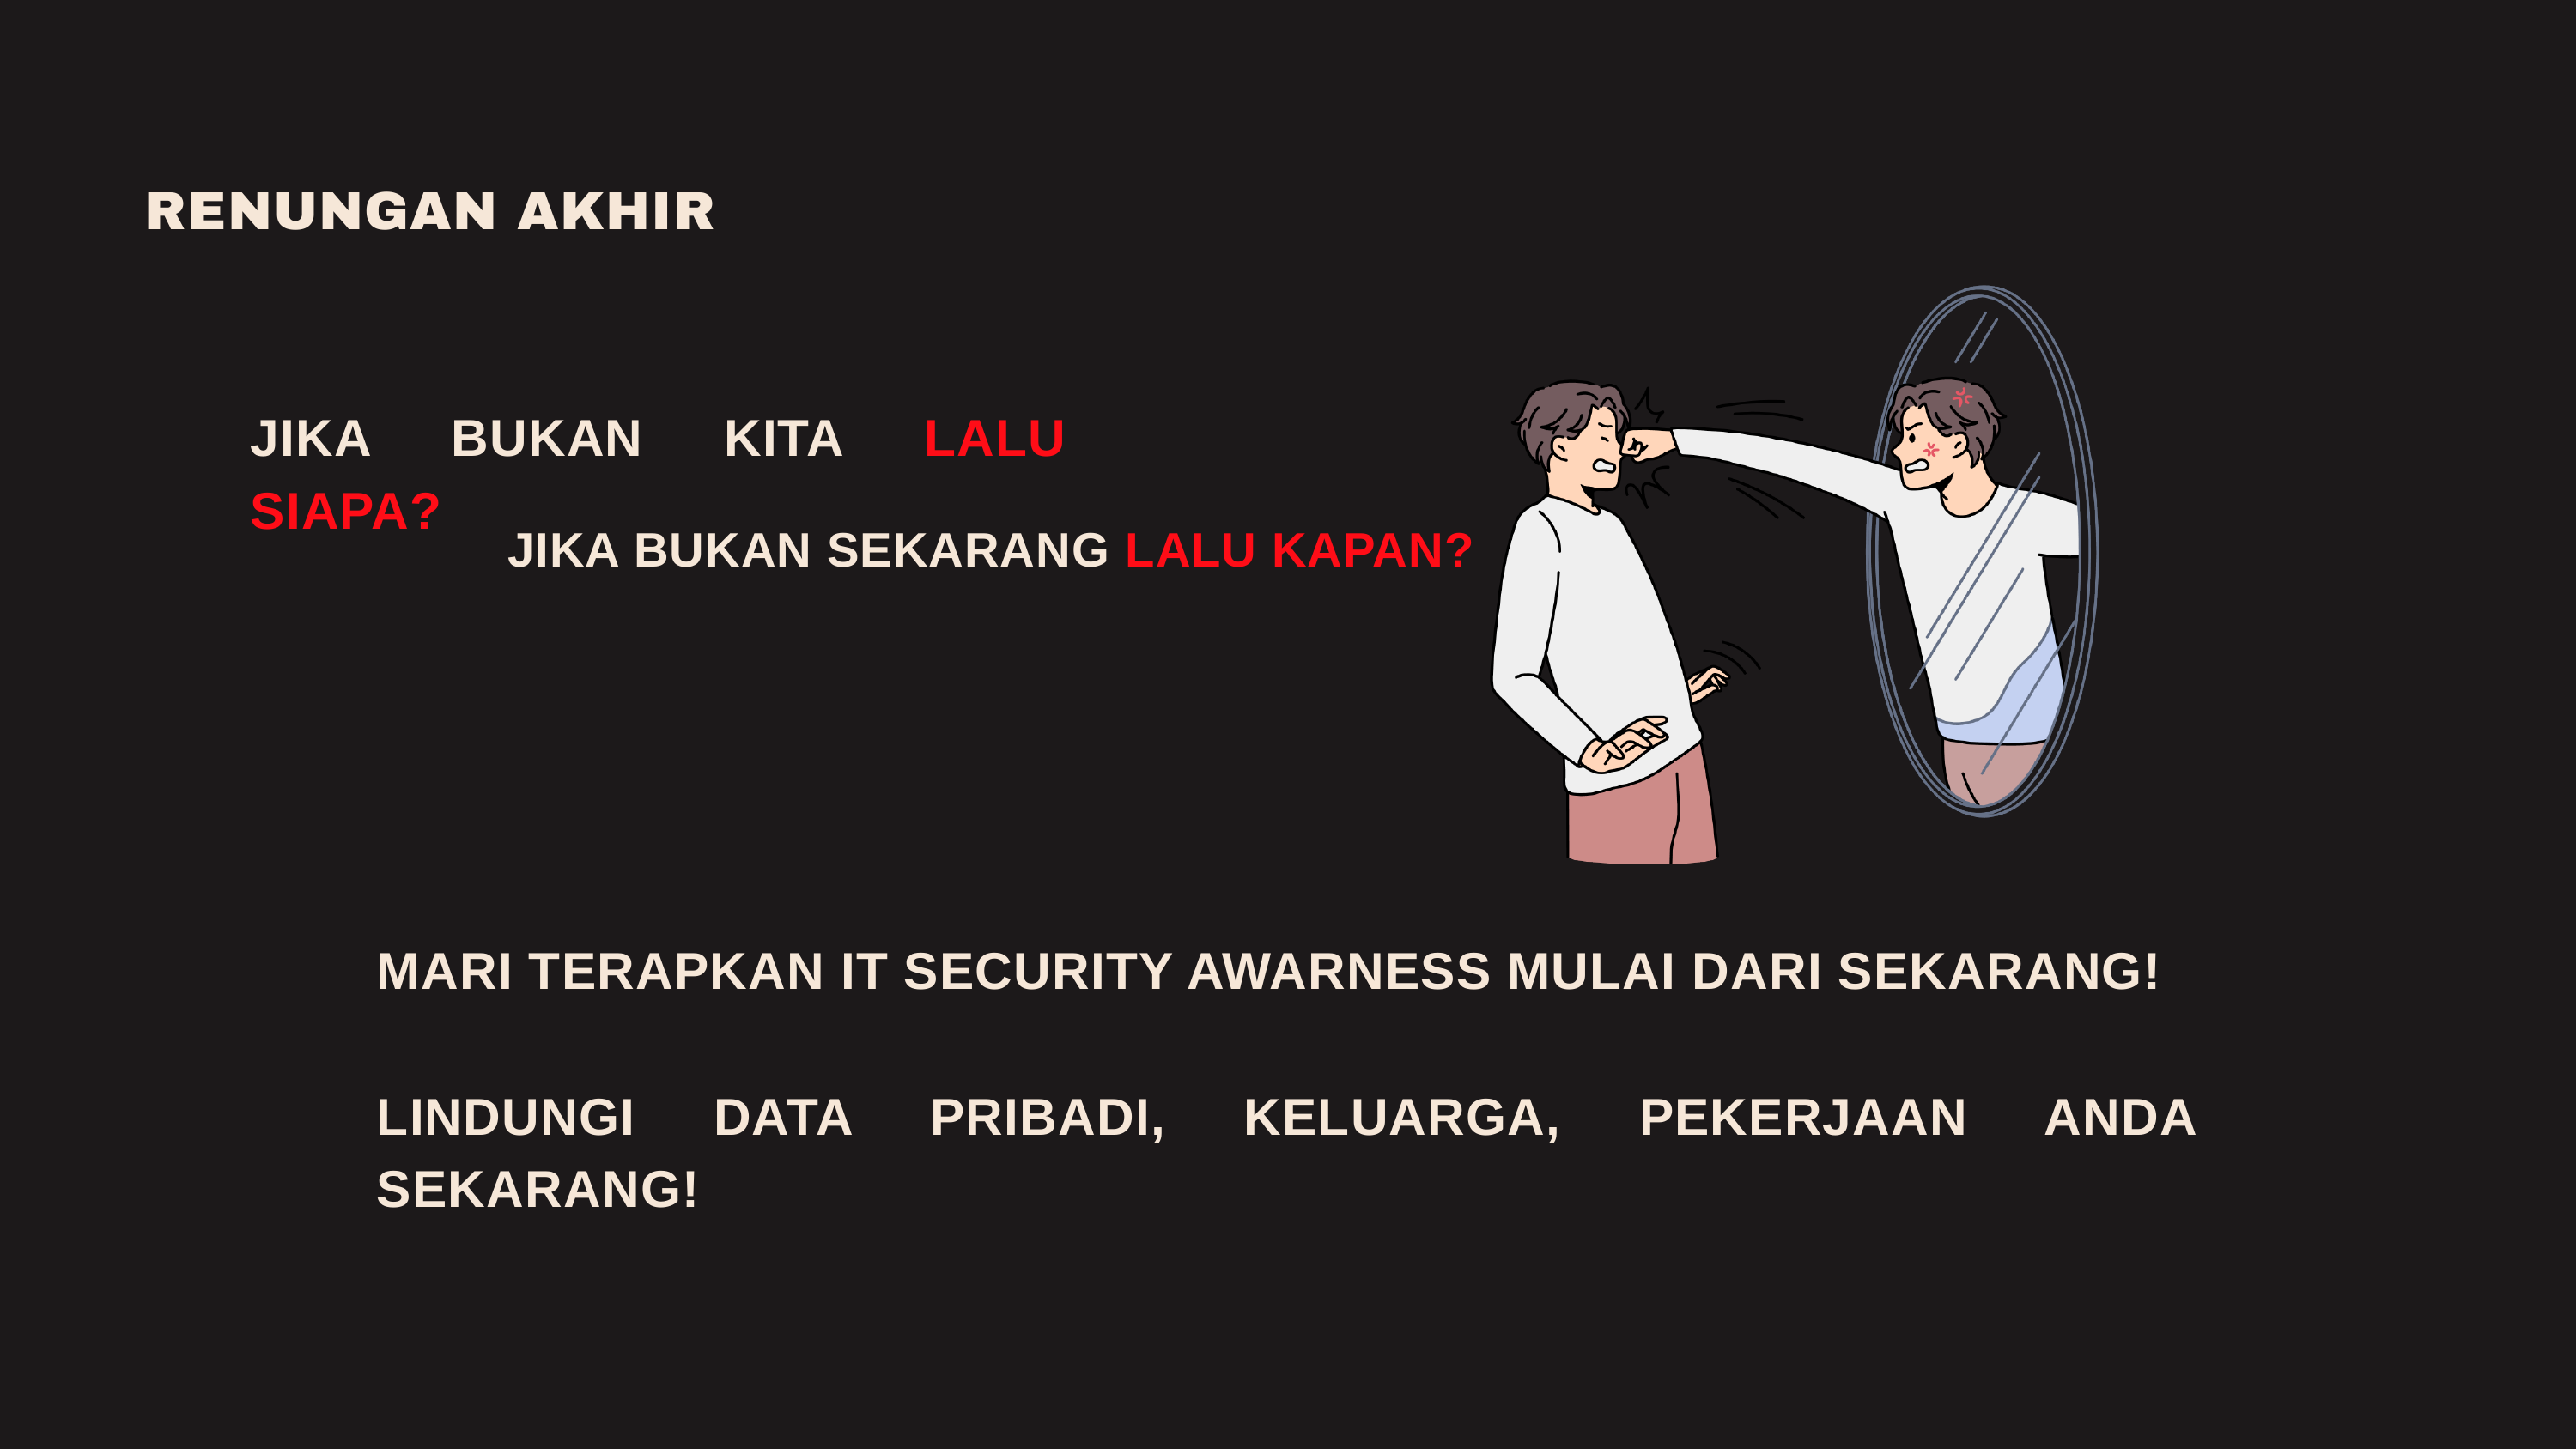

RENUNGAN AKHIR

JIKA BUKAN KITA LALU SIAPA?
JIKA BUKAN SEKARANG LALU KAPAN?
MARI TERAPKAN IT SECURITY AWARNESS MULAI DARI SEKARANG!

LINDUNGI DATA PRIBADI, KELUARGA, PEKERJAAN ANDA SEKARANG!